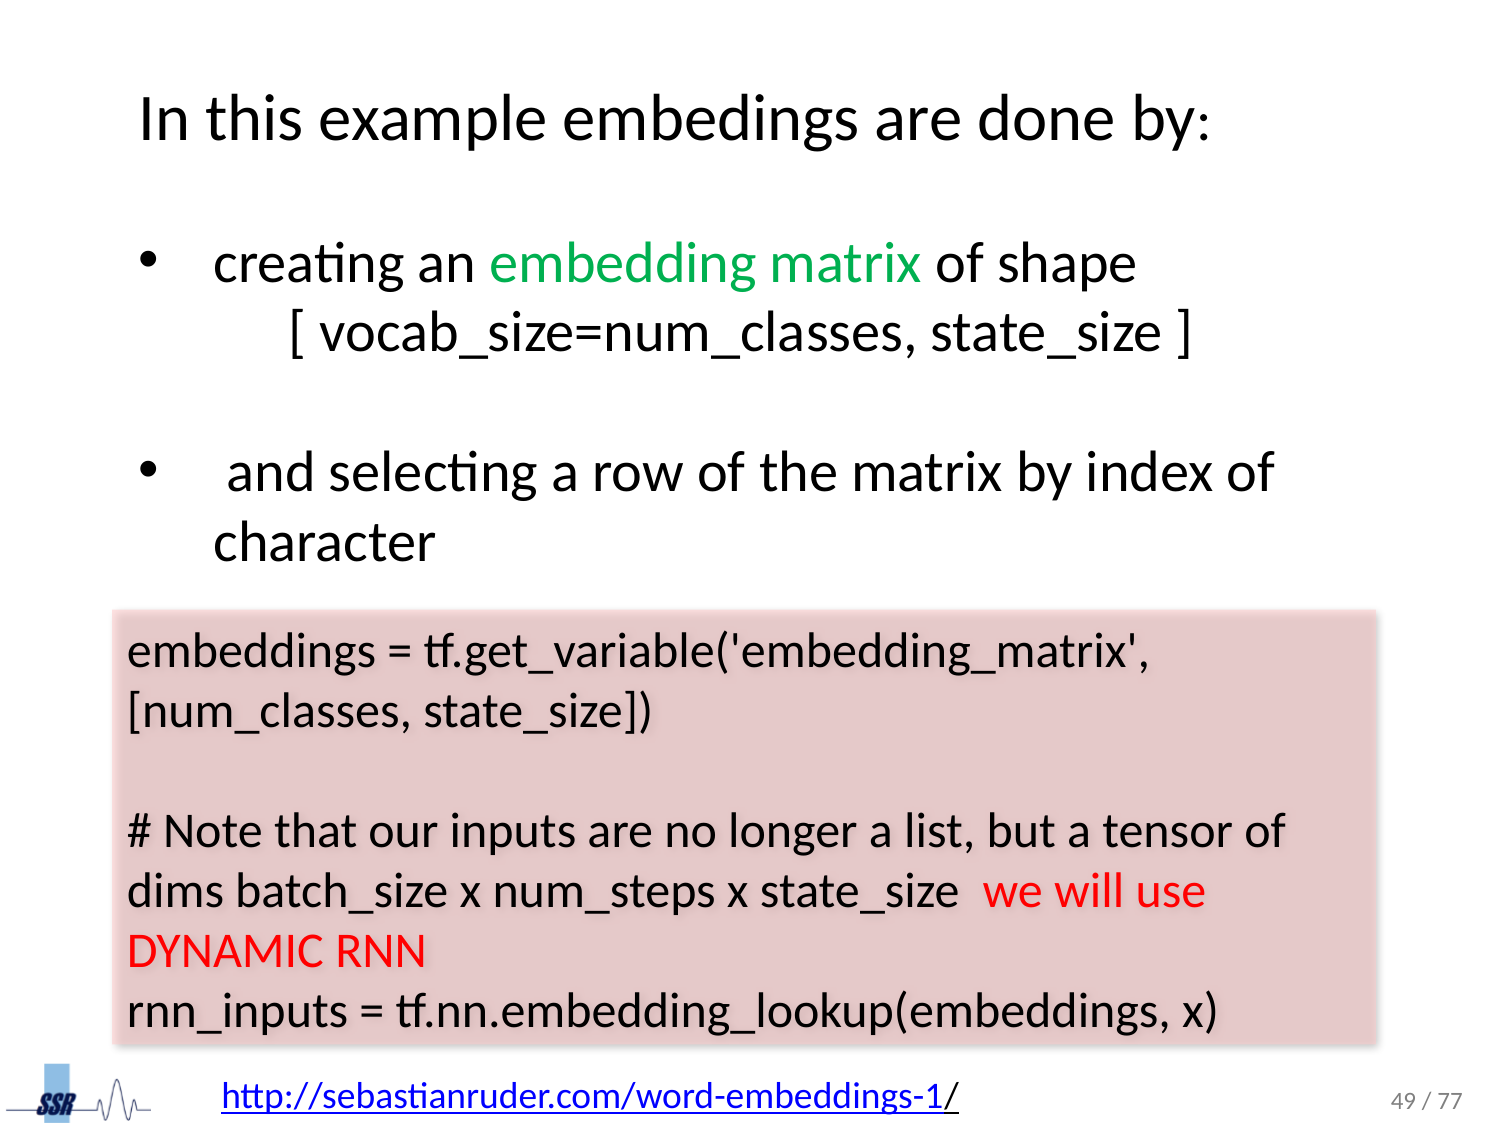

In this example embedings are done by:

creating an embedding matrix of shape
	[ vocab_size=num_classes, state_size ]

 and selecting a row of the matrix by index of character
embeddings = tf.get_variable('embedding_matrix', [num_classes, state_size])

# Note that our inputs are no longer a list, but a tensor of dims batch_size x num_steps x state_size  we will use DYNAMIC RNN
rnn_inputs = tf.nn.embedding_lookup(embeddings, x)
http://sebastianruder.com/word-embeddings-1/